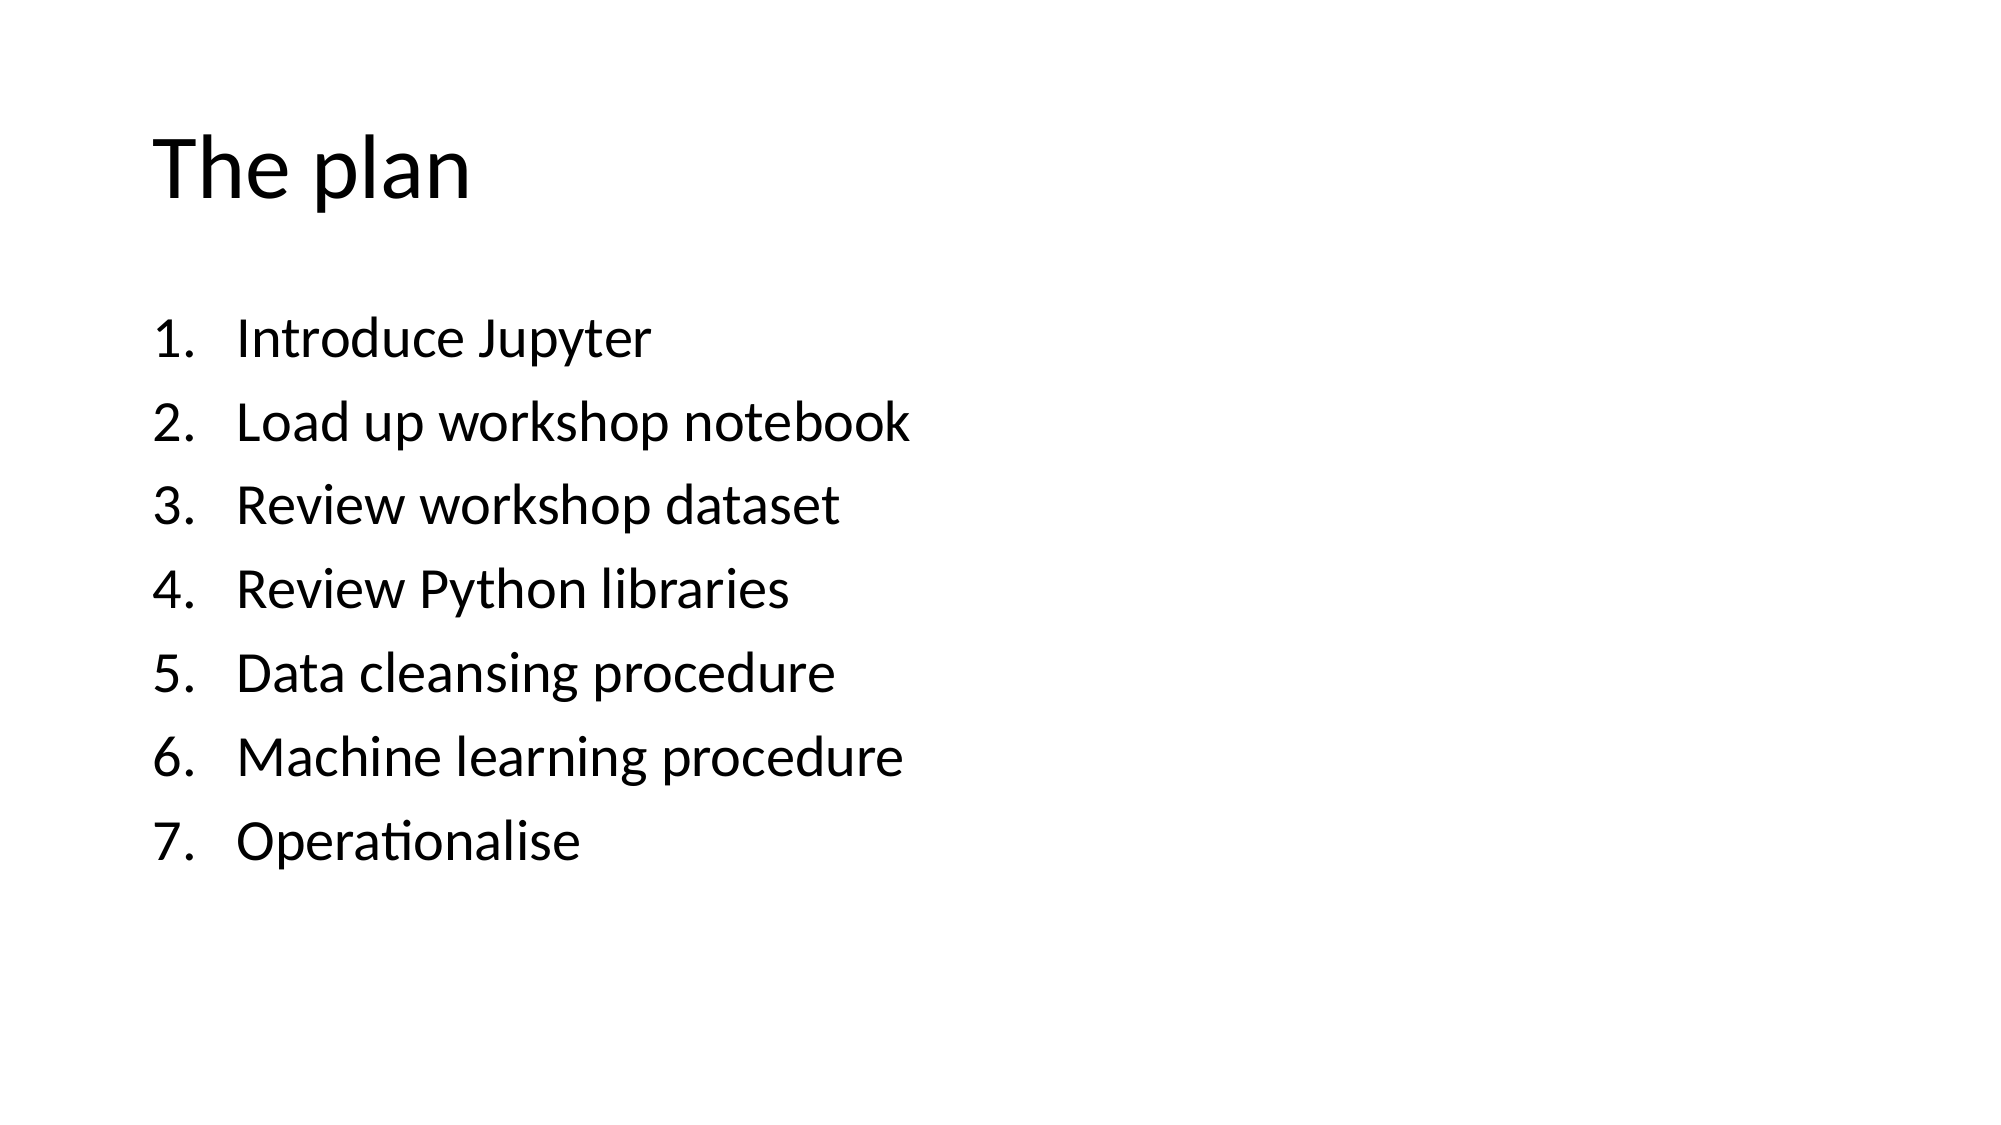

# The plan
Introduce Jupyter
Load up workshop notebook
Review workshop dataset
Review Python libraries
Data cleansing procedure
Machine learning procedure
Operationalise